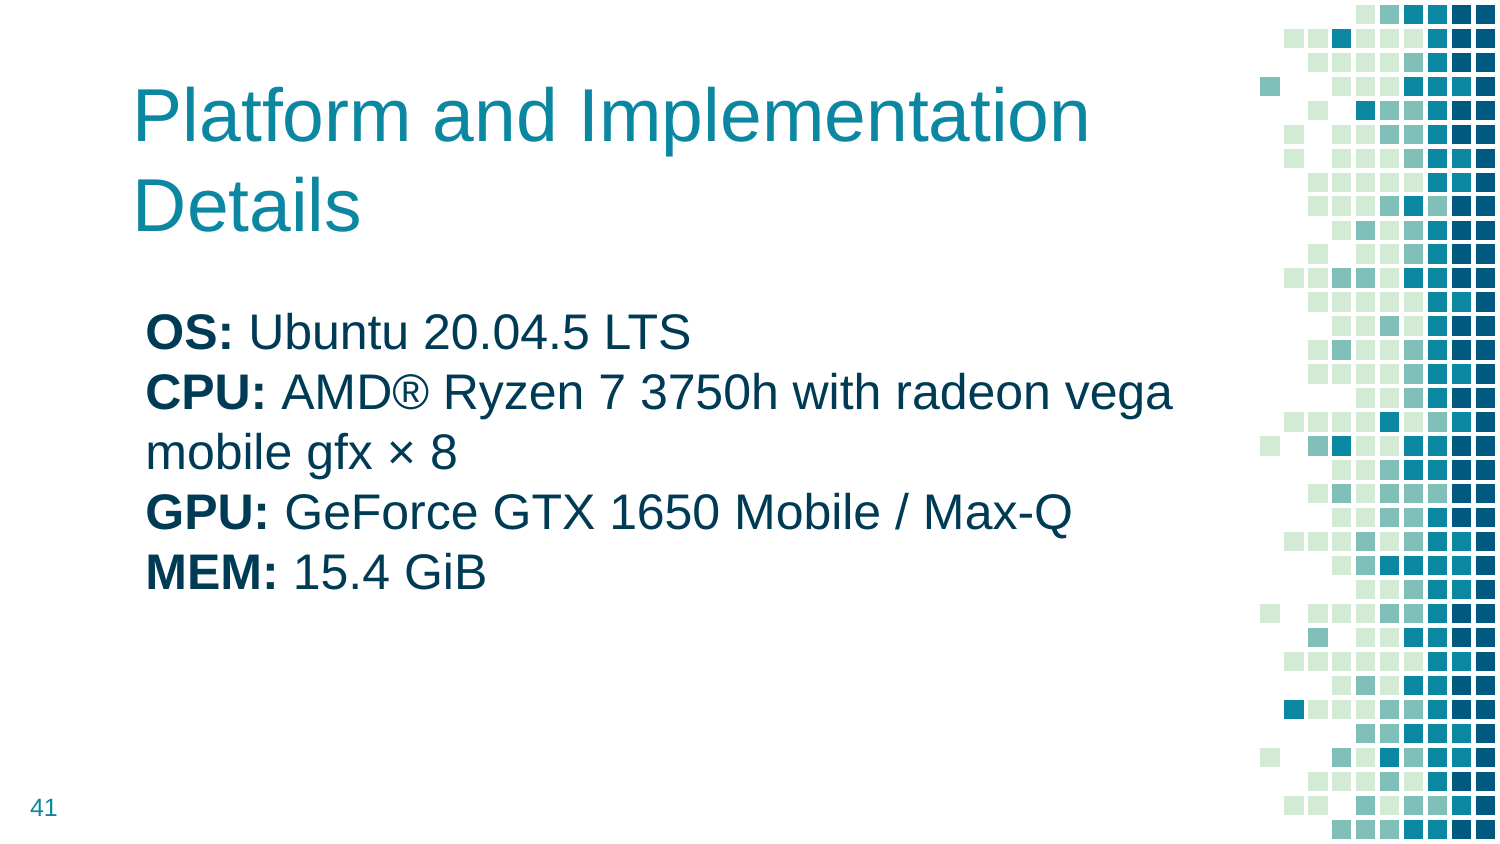

# Platform and Implementation Details
OS: Ubuntu 20.04.5 LTS
CPU: AMD® Ryzen 7 3750h with radeon vega mobile gfx × 8
GPU: GeForce GTX 1650 Mobile / Max-Q
MEM: 15.4 GiB
41